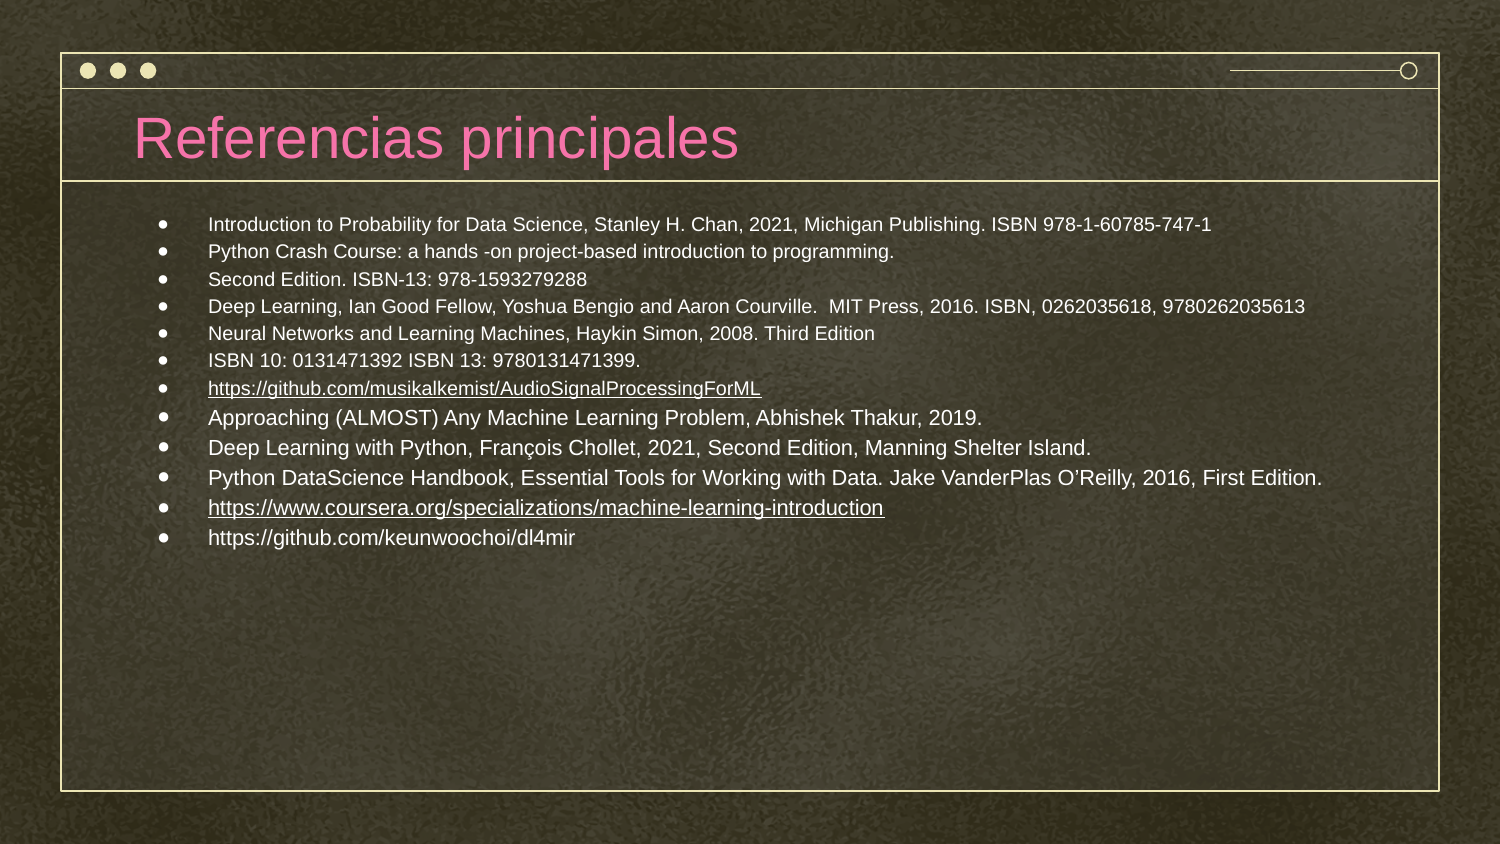

# Referencias principales

Introduction to Probability for Data Science, Stanley H. Chan, 2021, Michigan Publishing. ISBN 978-1-60785-747-1
Python Crash Course: a hands -on project-based introduction to programming.
Second Edition. ISBN-13: 978-1593279288
Deep Learning, Ian Good Fellow, Yoshua Bengio and Aaron Courville.  MIT Press, 2016. ISBN, 0262035618, 9780262035613
Neural Networks and Learning Machines, Haykin Simon, 2008. Third Edition
ISBN 10: 0131471392 ISBN 13: 9780131471399.
https://github.com/musikalkemist/AudioSignalProcessingForML
Approaching (ALMOST) Any Machine Learning Problem, Abhishek Thakur, 2019.
Deep Learning with Python, François Chollet, 2021, Second Edition, Manning Shelter Island.
Python DataScience Handbook, Essential Tools for Working with Data. Jake VanderPlas O’Reilly, 2016, First Edition.
https://www.coursera.org/specializations/machine-learning-introduction
https://github.com/keunwoochoi/dl4mir